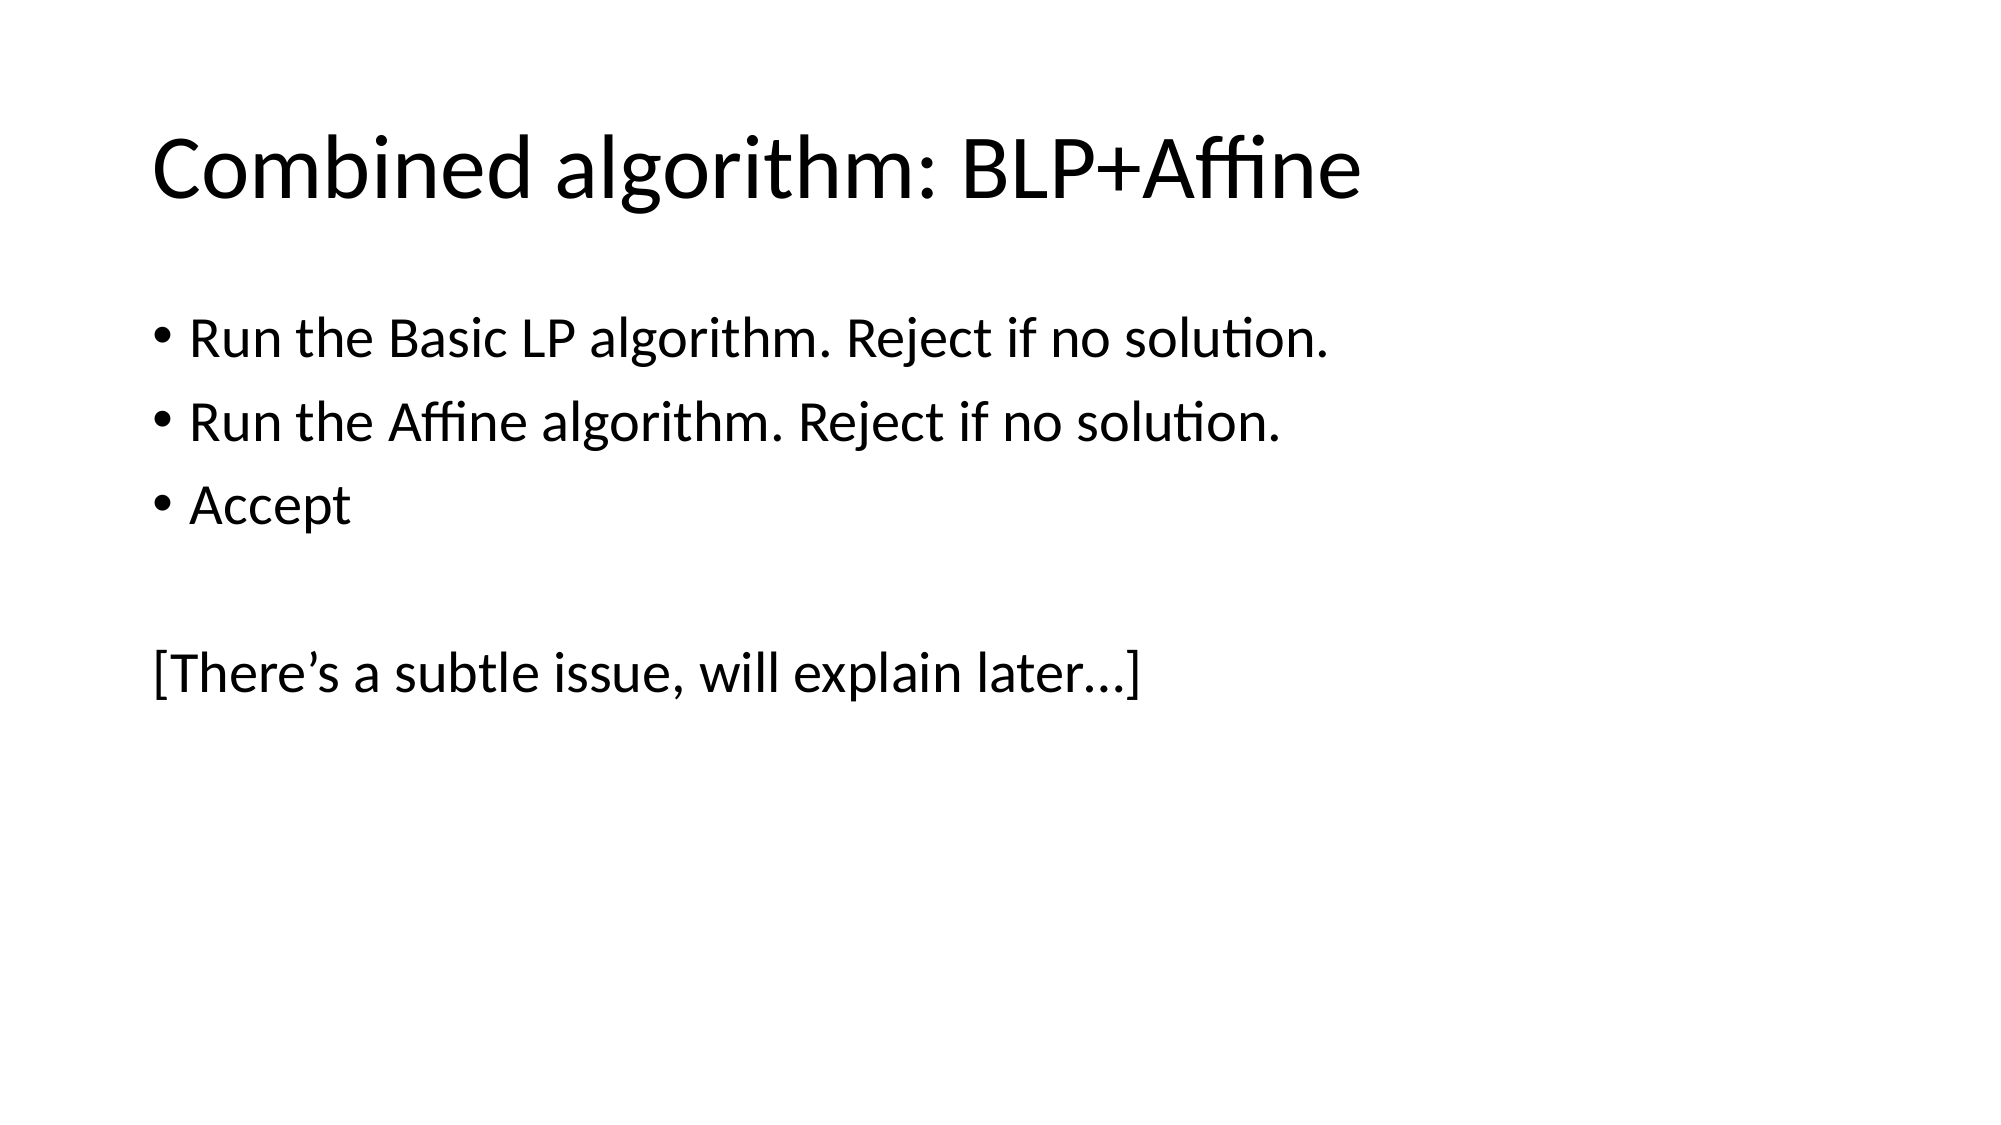

# Combined algorithm: BLP+Affine
Run the Basic LP algorithm. Reject if no solution.
Run the Affine algorithm. Reject if no solution.
Accept

[There’s a subtle issue, will explain later…]